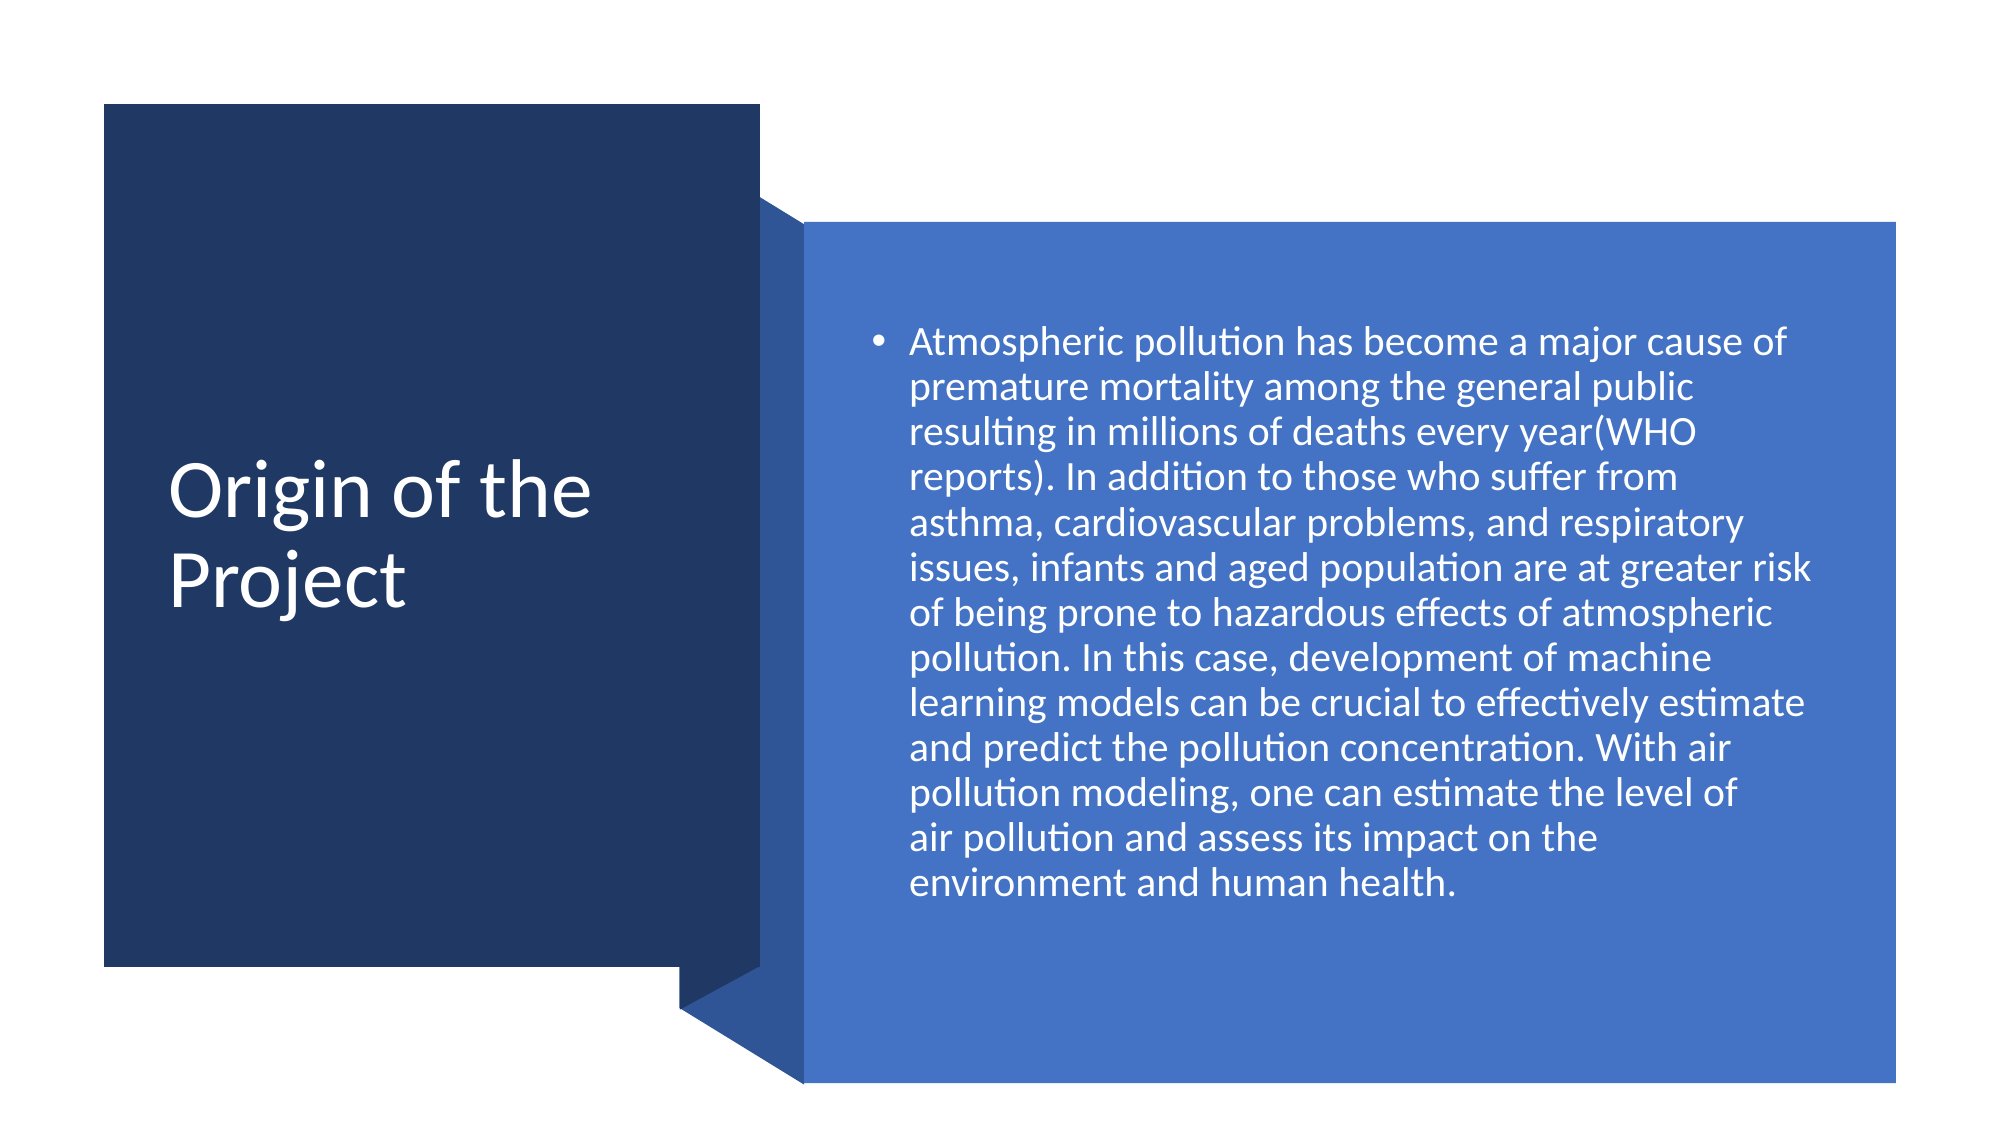

# Origin of the Project

Atmospheric pollution has become a major cause of premature mortality among the general public resulting in millions of deaths every year(WHO reports). In addition to those who suffer from asthma, cardiovascular problems, and respiratory issues, infants and aged population are at greater risk of being prone to hazardous effects of atmospheric pollution. In this case, development of machine learning models can be crucial to effectively estimate and predict the pollution concentration. With air pollution modeling, one can estimate the level of air pollution and assess its impact on the environment and human health.
4